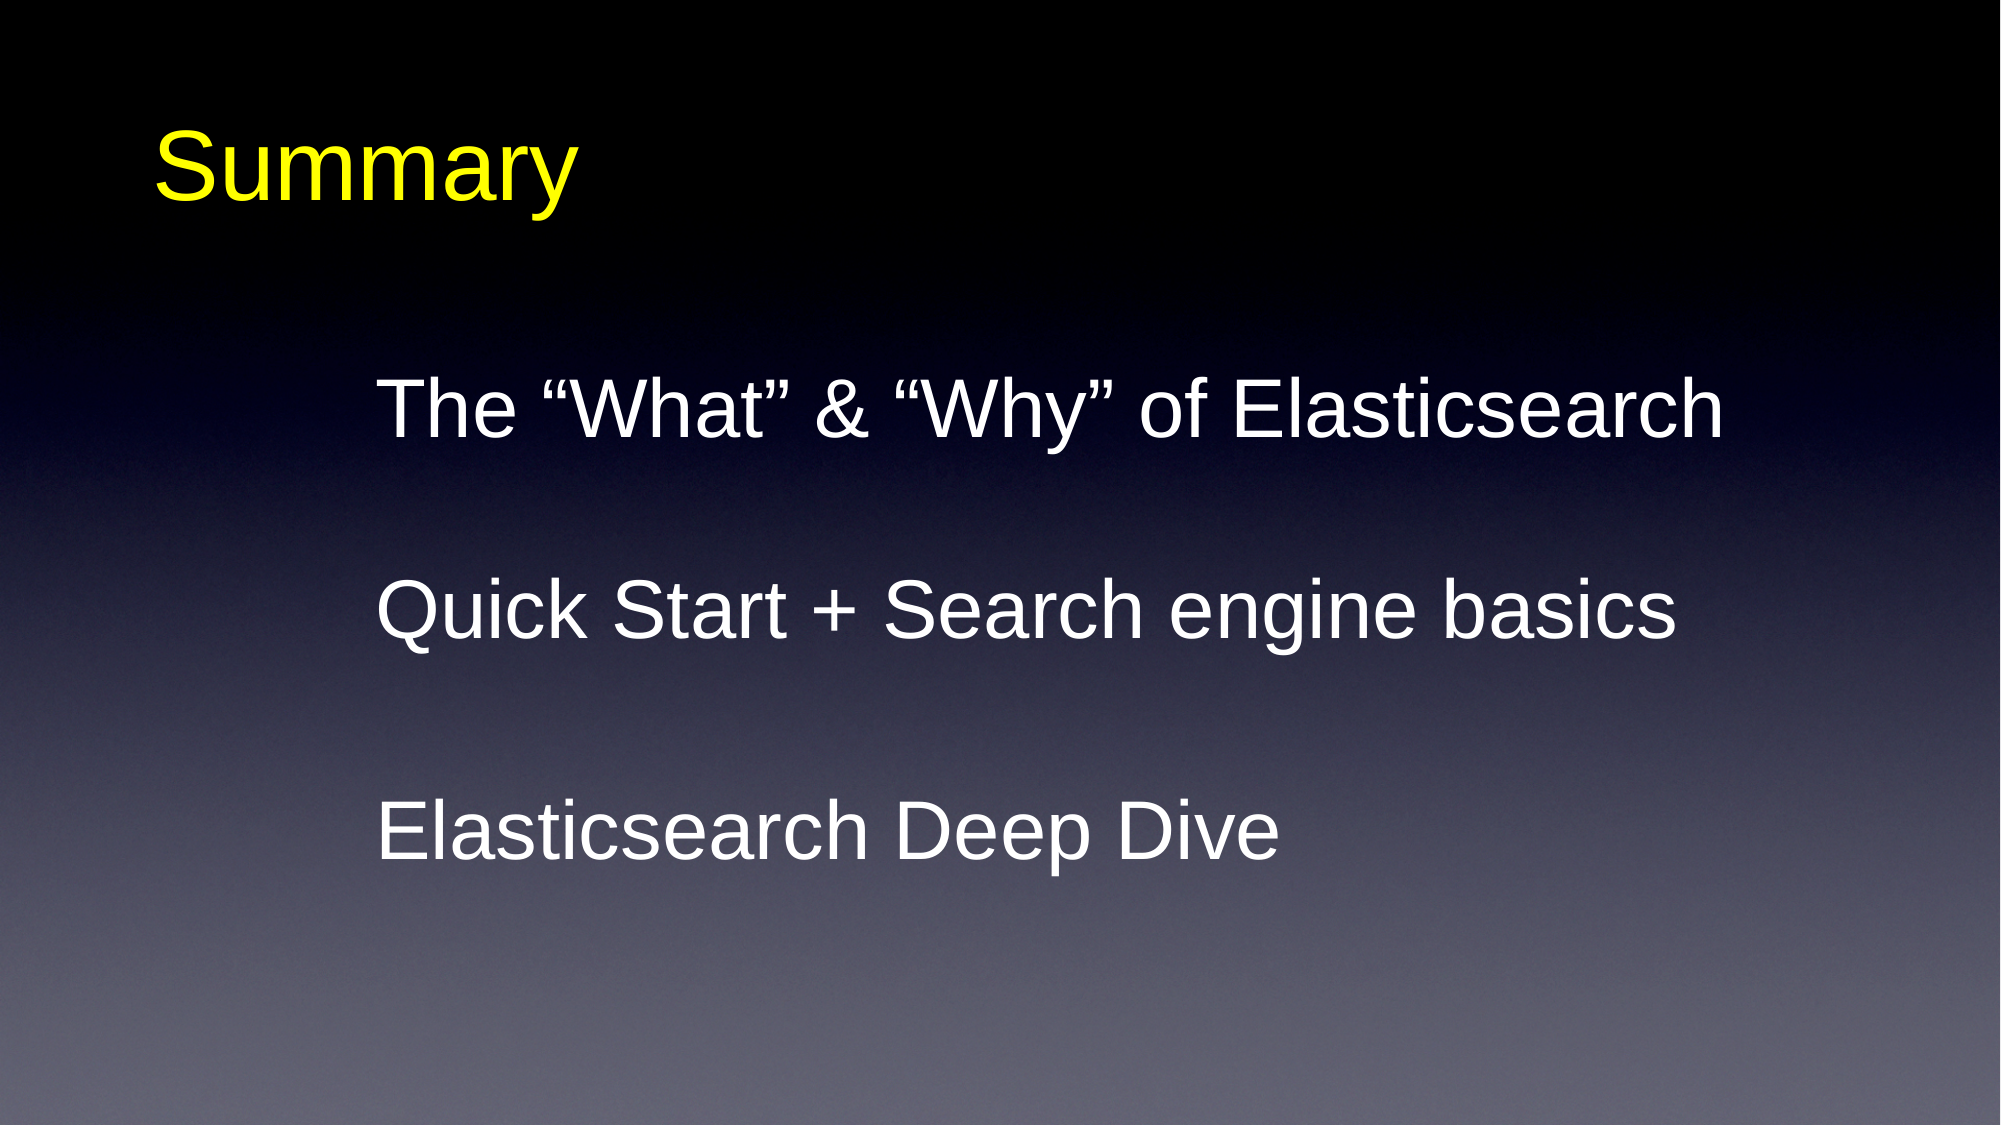

# Summary
The “What” & “Why” of Elasticsearch
Quick Start + Search engine basics

Elasticsearch Deep Dive